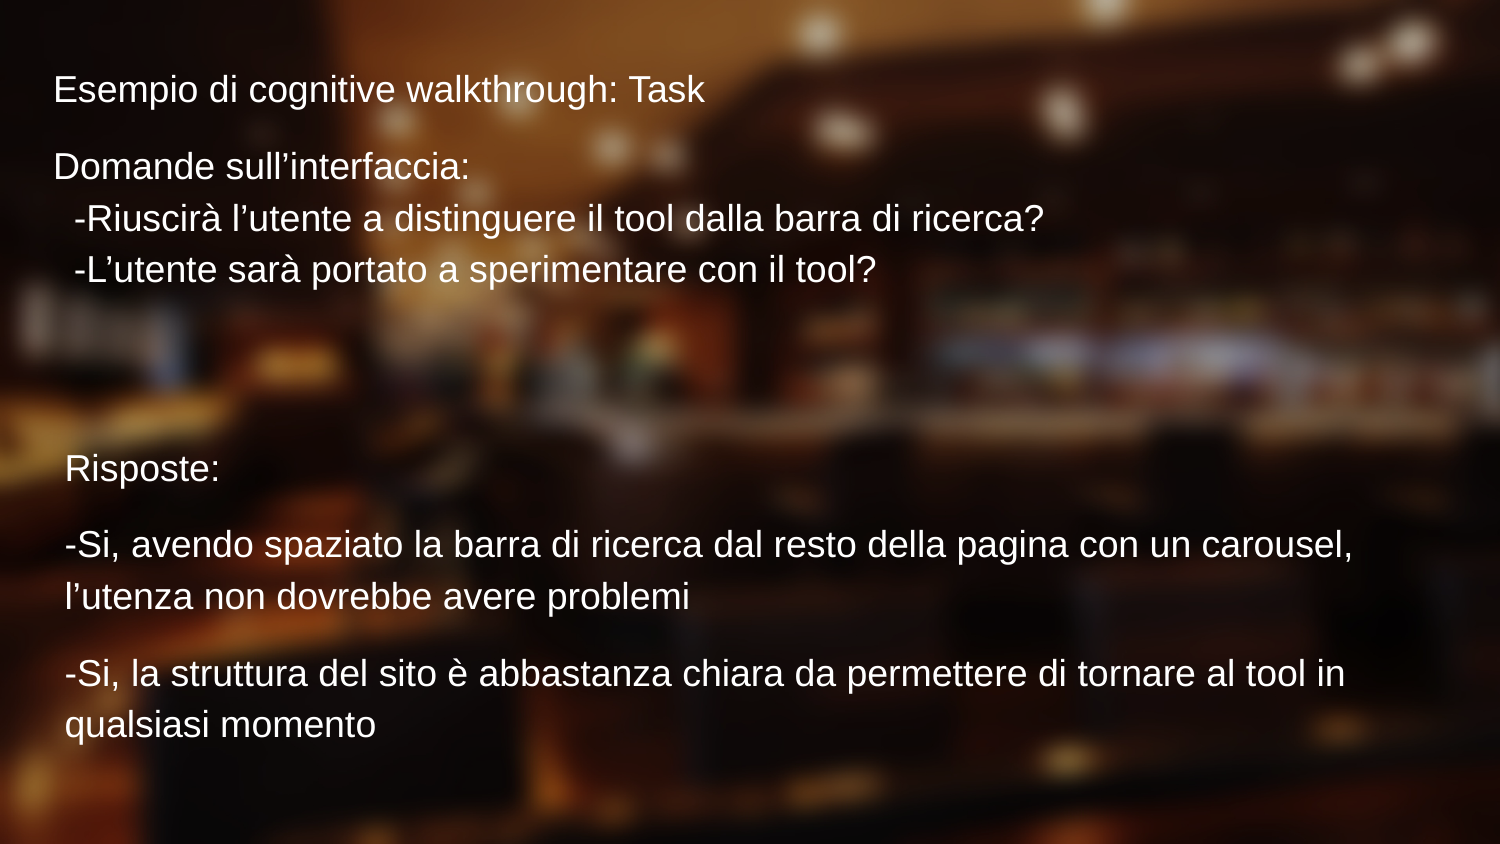

Esempio di cognitive walkthrough: Task
Domande sull’interfaccia:
  -Riuscirà l’utente a distinguere il tool dalla barra di ricerca?
  -L’utente sarà portato a sperimentare con il tool?
Risposte:
-Si, avendo spaziato la barra di ricerca dal resto della pagina con un carousel, l’utenza non dovrebbe avere problemi
-Si, la struttura del sito è abbastanza chiara da permettere di tornare al tool in qualsiasi momento